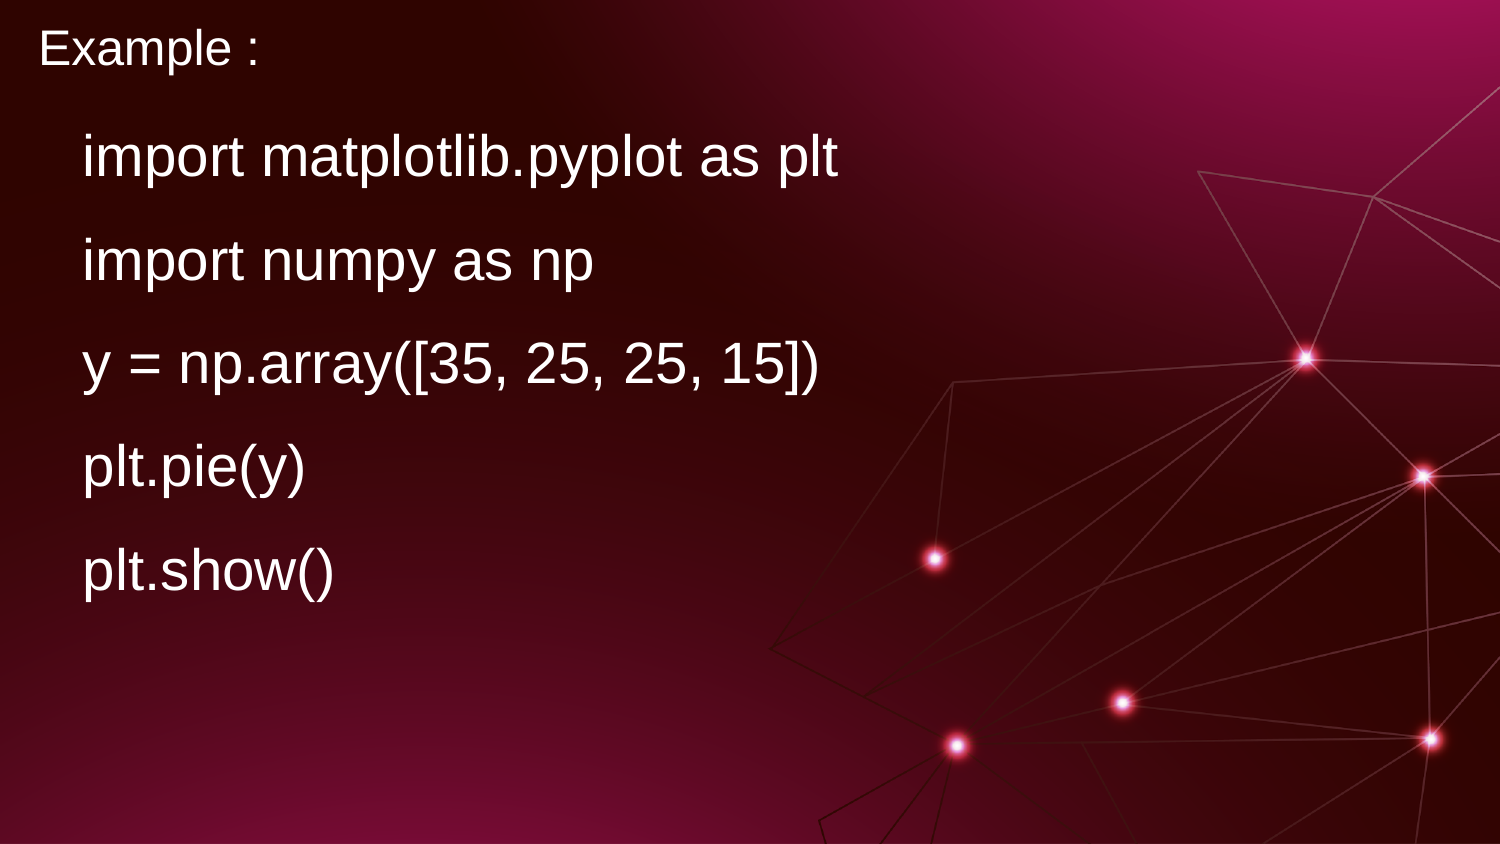

# Example :
import matplotlib.pyplot as plt
import numpy as np
y = np.array([35, 25, 25, 15])
plt.pie(y)
plt.show()